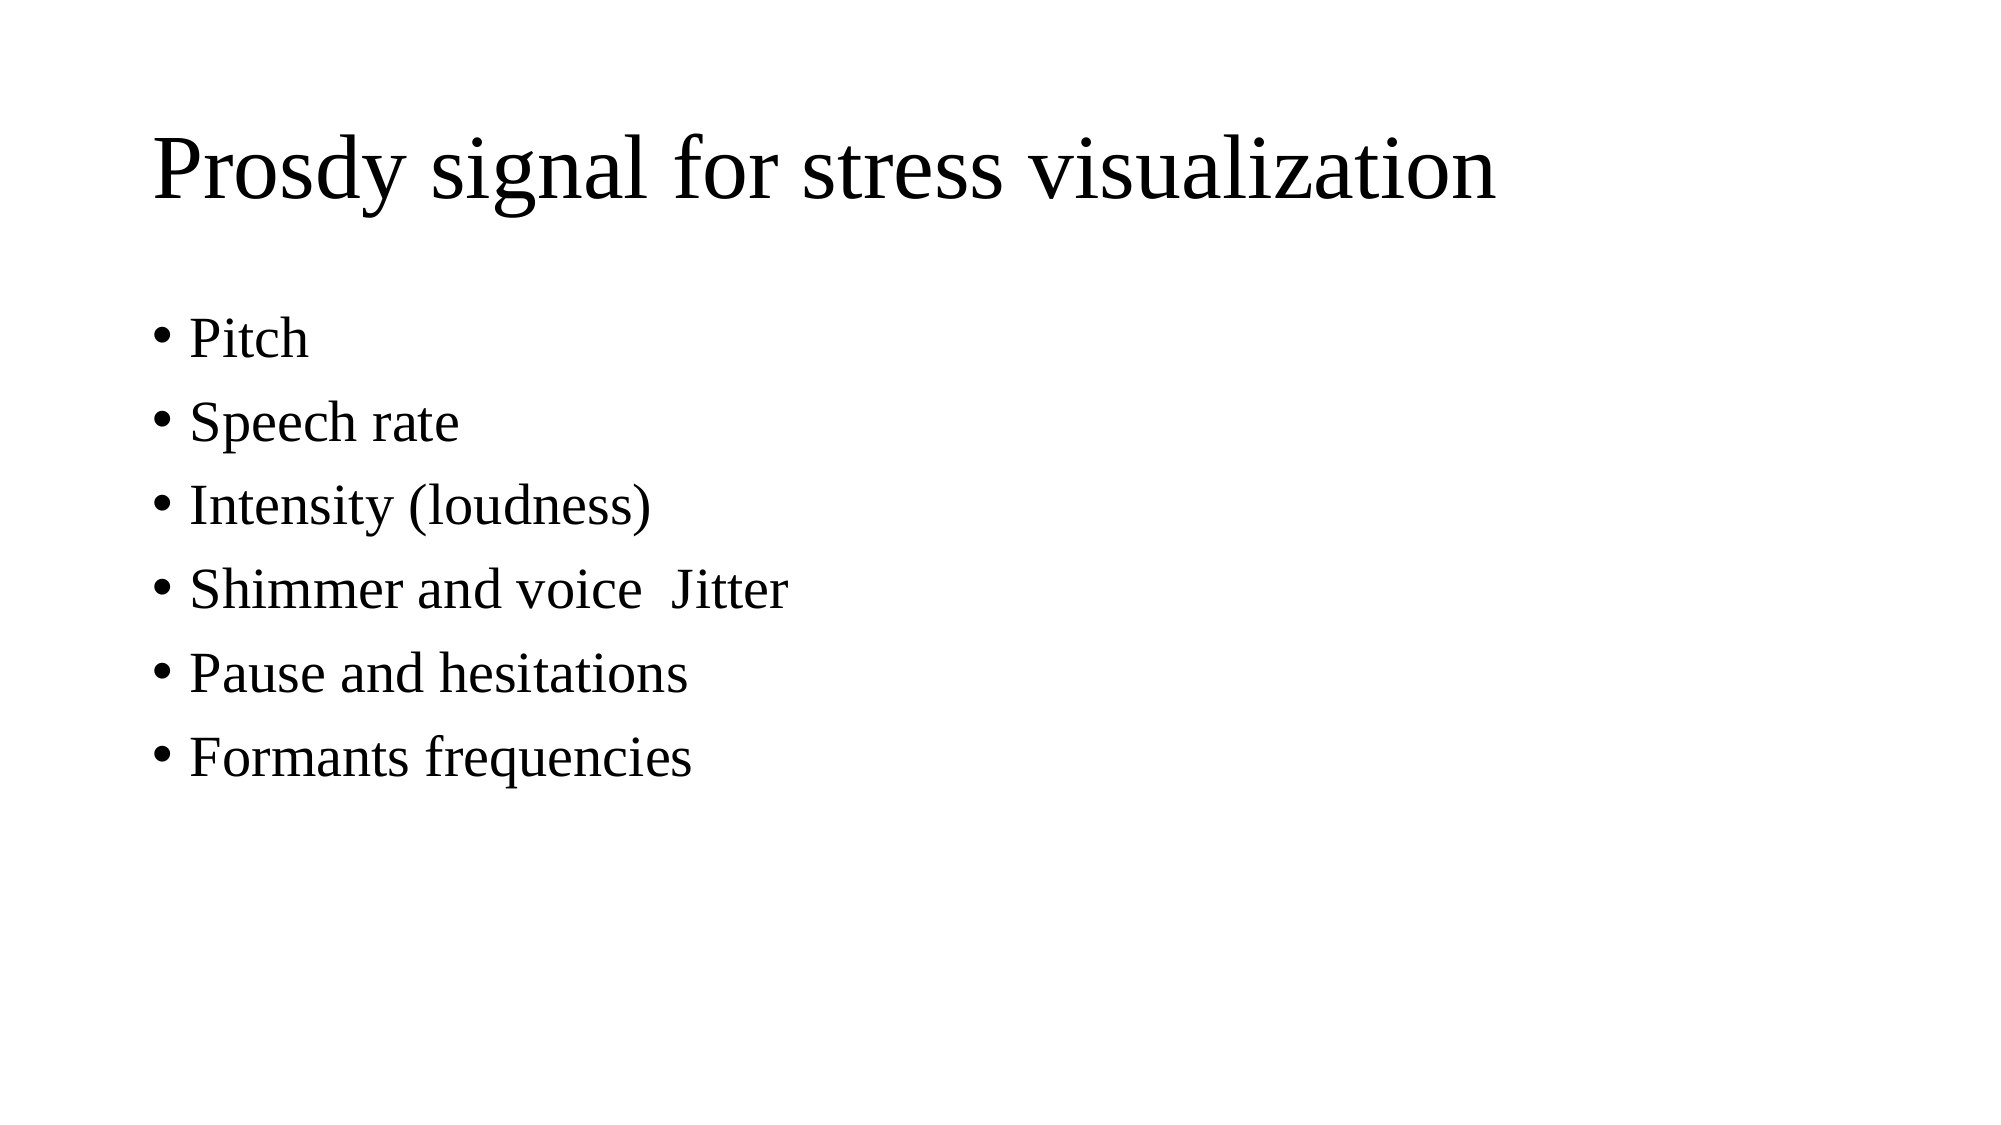

# Prosdy signal for stress visualization
Pitch
Speech rate
Intensity (loudness)
Shimmer and voice  Jitter
Pause and hesitations
Formants frequencies